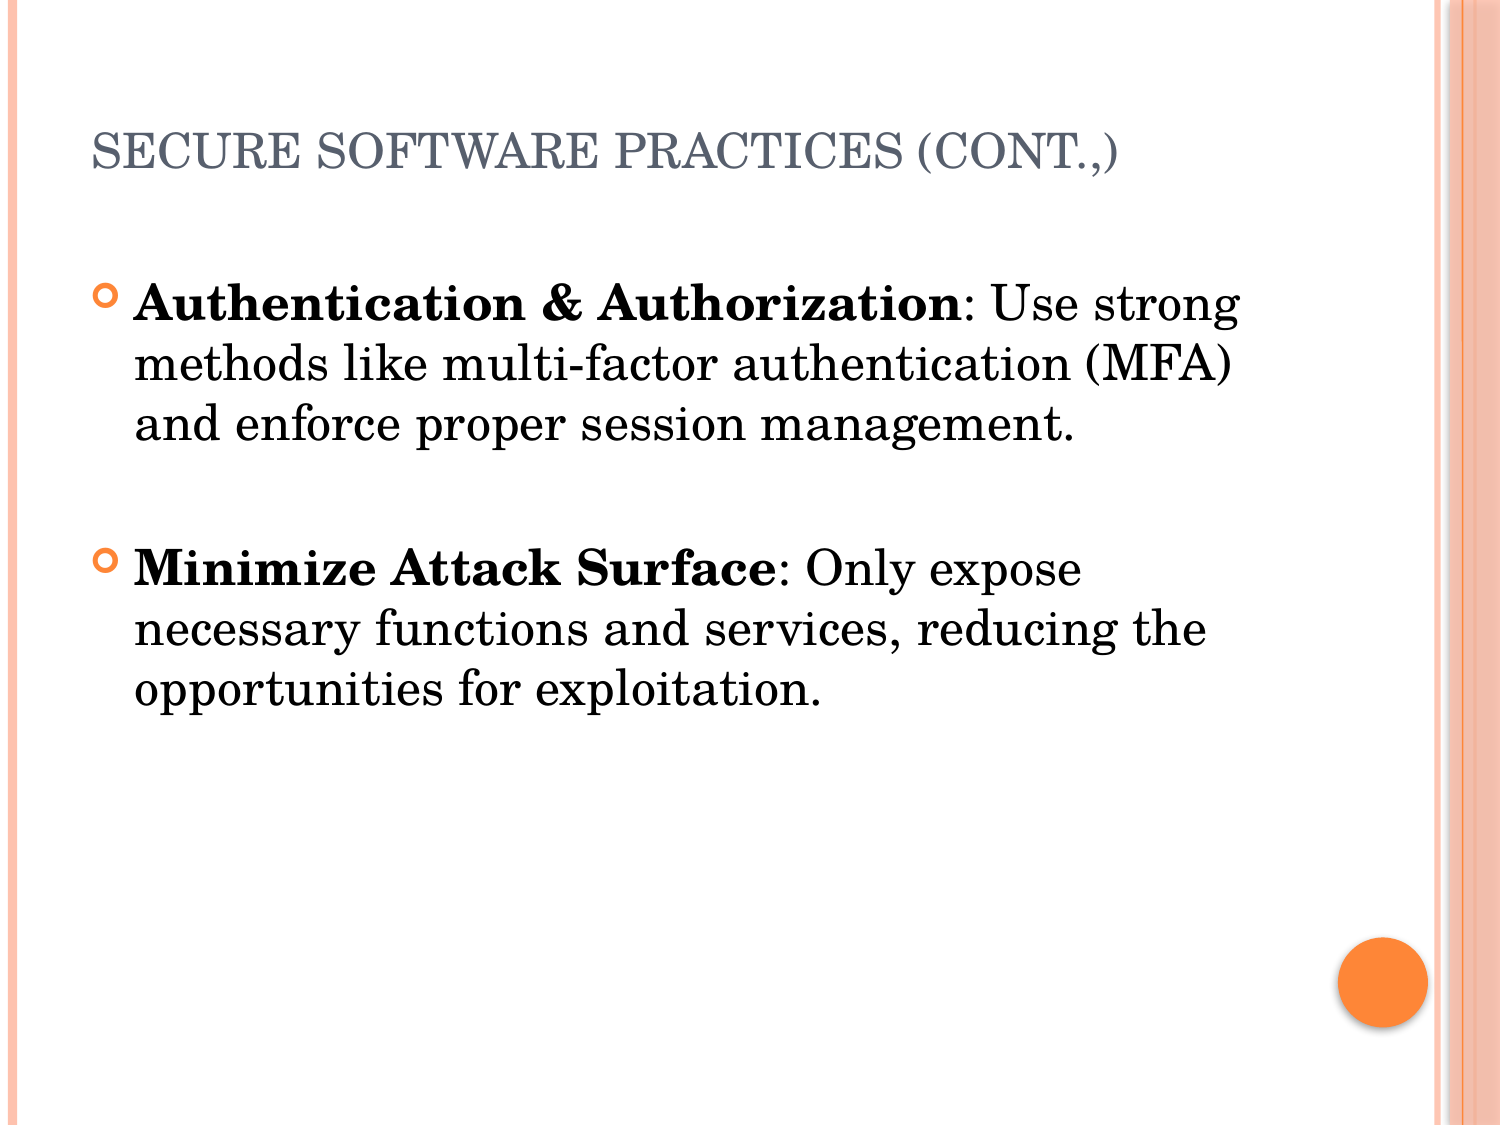

# Secure Software Practices (Cont.,)
Authentication & Authorization: Use strong methods like multi-factor authentication (MFA) and enforce proper session management.

Minimize Attack Surface: Only expose necessary functions and services, reducing the opportunities for exploitation.